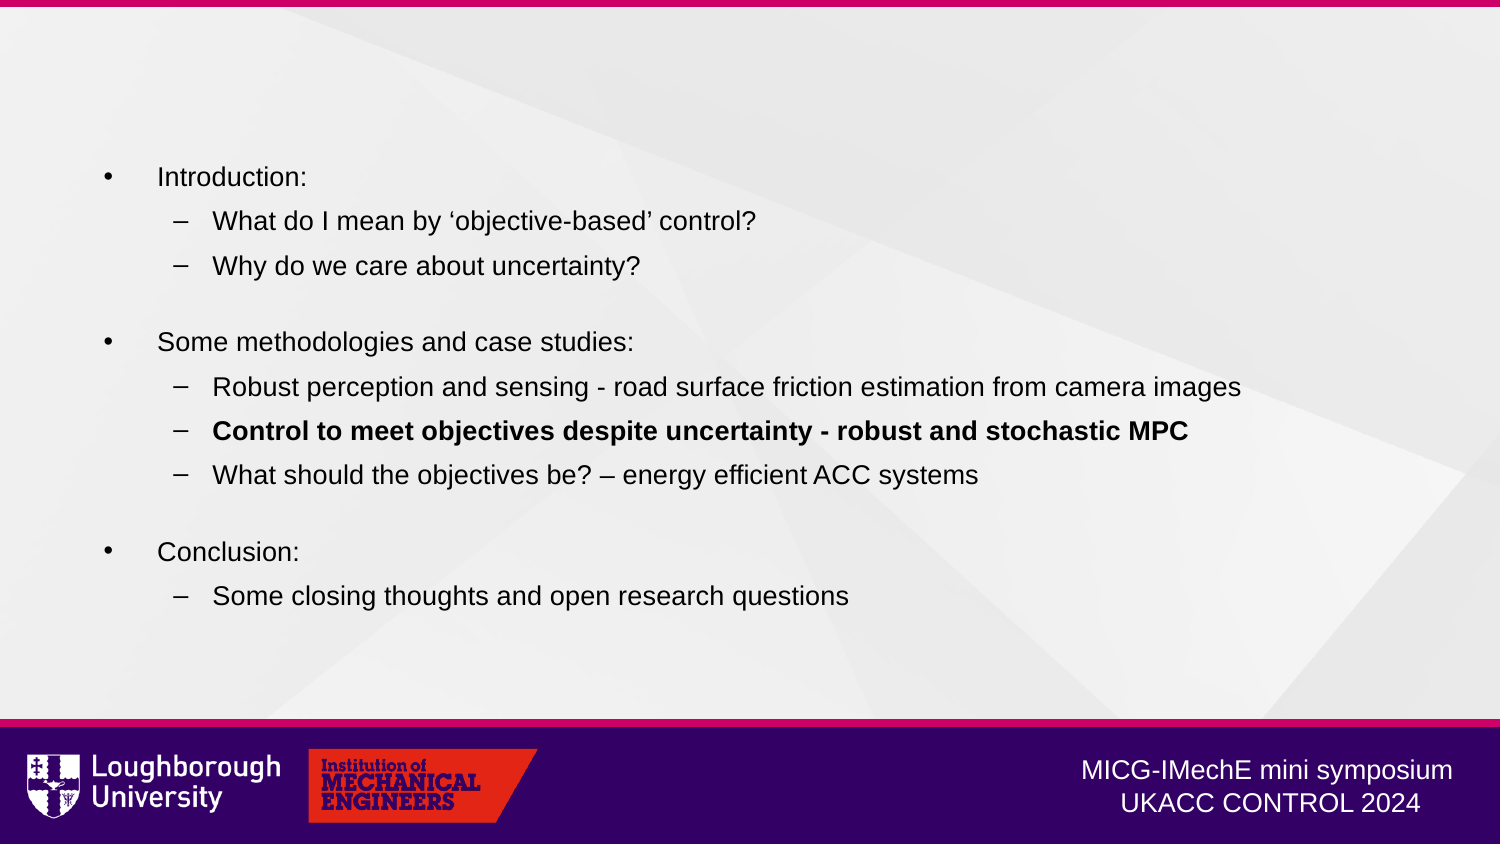

Introduction:
What do I mean by ‘objective-based’ control?
Why do we care about uncertainty?
Some methodologies and case studies:
Robust perception and sensing - road surface friction estimation from camera images
Control to meet objectives despite uncertainty - robust and stochastic MPC
What should the objectives be? – energy efficient ACC systems
Conclusion:
Some closing thoughts and open research questions